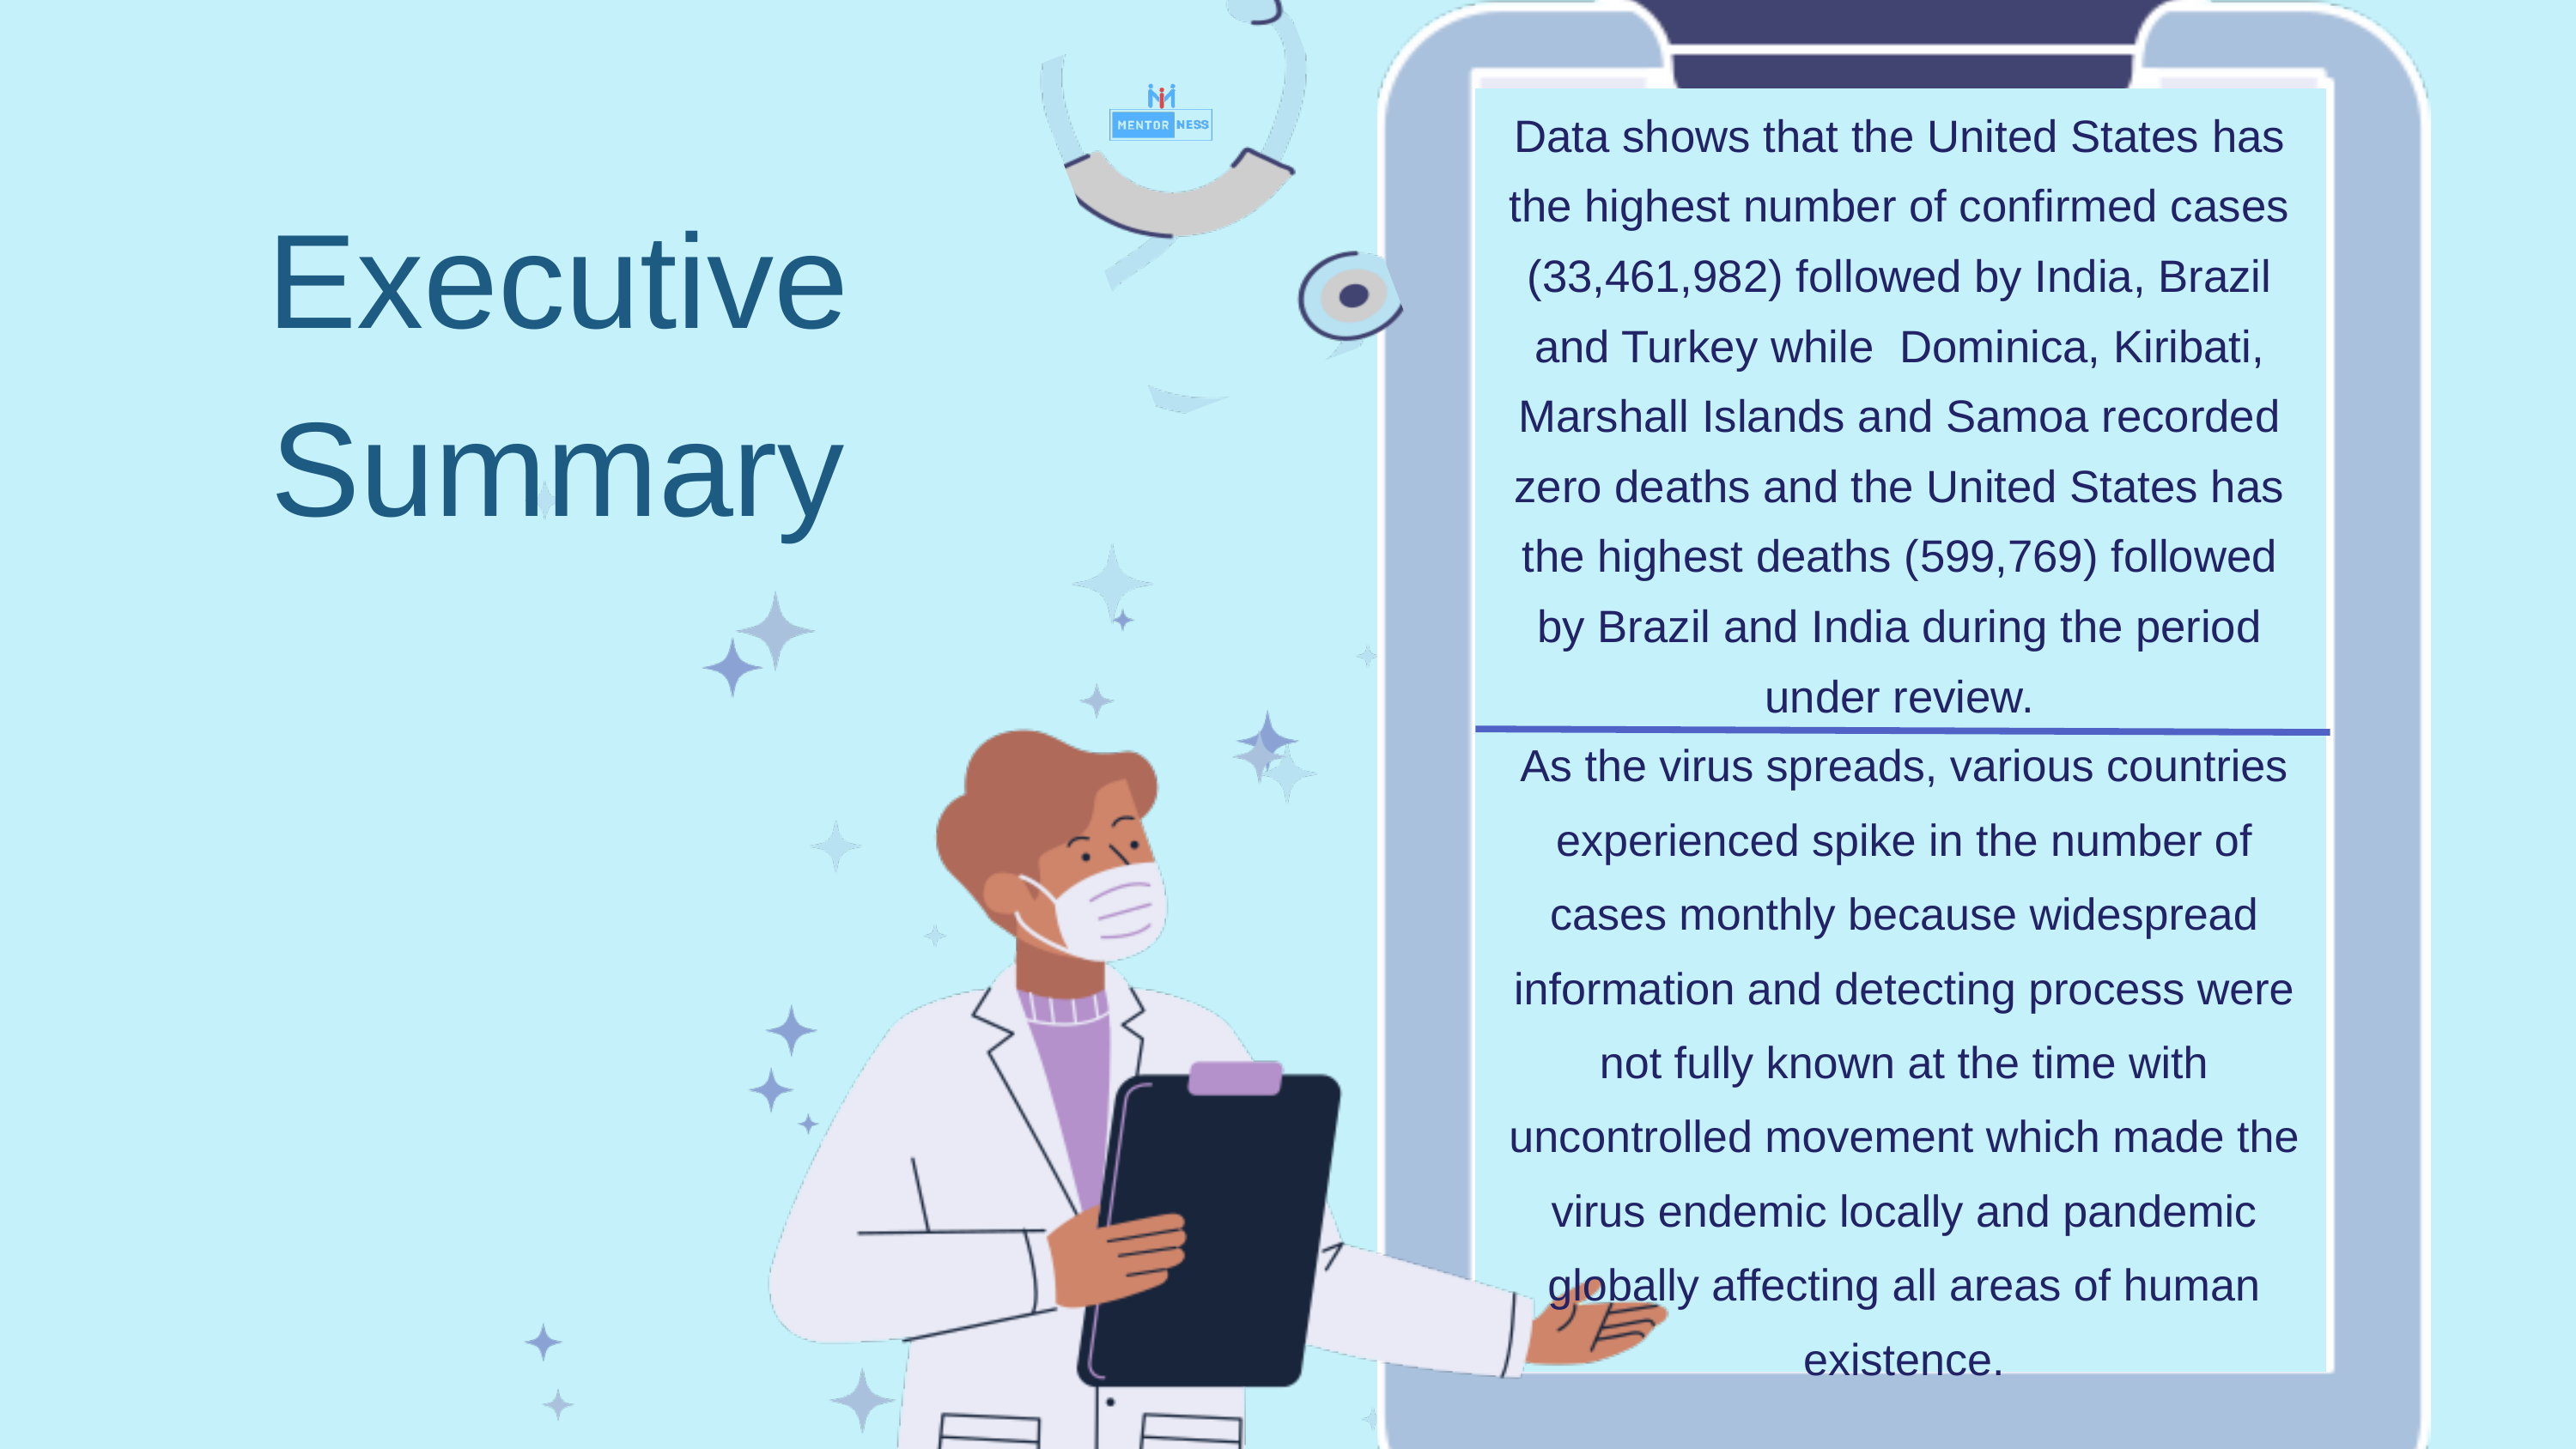

Data shows that the United States has the highest number of confirmed cases (33,461,982) followed by India, Brazil and Turkey while  Dominica, Kiribati, Marshall Islands and Samoa recorded zero deaths and the United States has the highest deaths (599,769) followed by Brazil and India during the period under review.
Executive Summary

As the virus spreads, various countries experienced spike in the number of cases monthly because widespread information and detecting process were not fully known at the time with uncontrolled movement which made the virus endemic locally and pandemic globally affecting all areas of human existence.